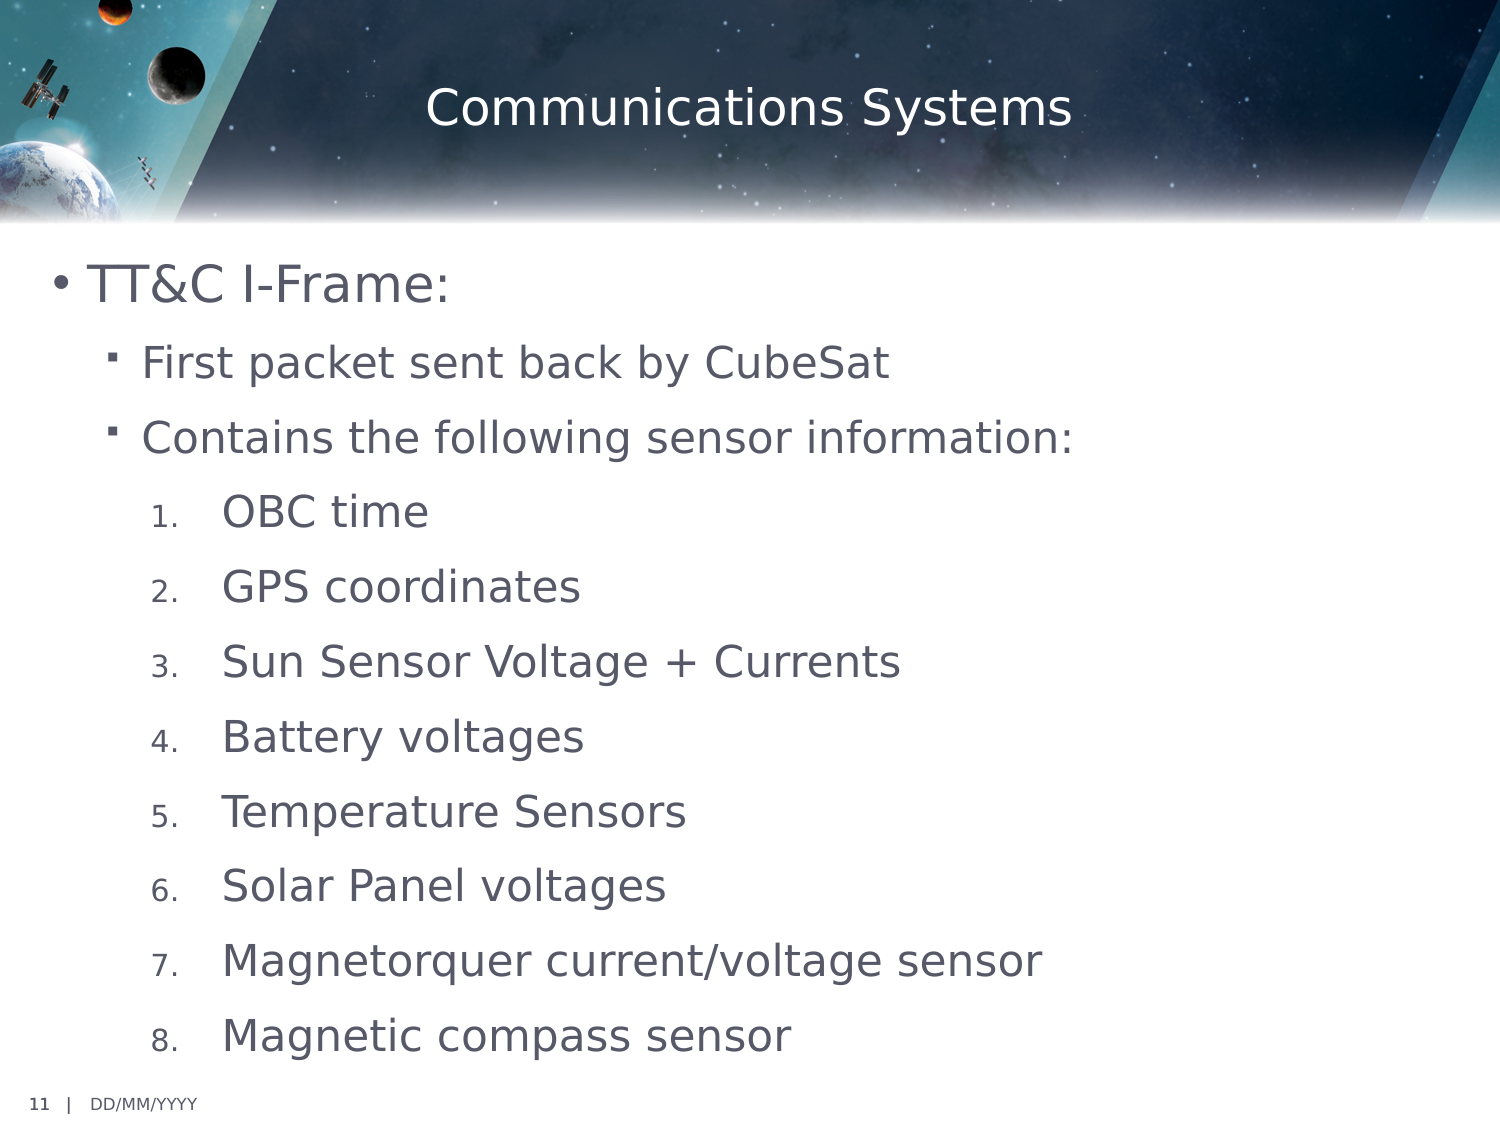

# Communications Systems
TT&C I-Frame:
First packet sent back by CubeSat
Contains the following sensor information:
OBC time
GPS coordinates
Sun Sensor Voltage + Currents
Battery voltages
Temperature Sensors
Solar Panel voltages
Magnetorquer current/voltage sensor
Magnetic compass sensor
11   |